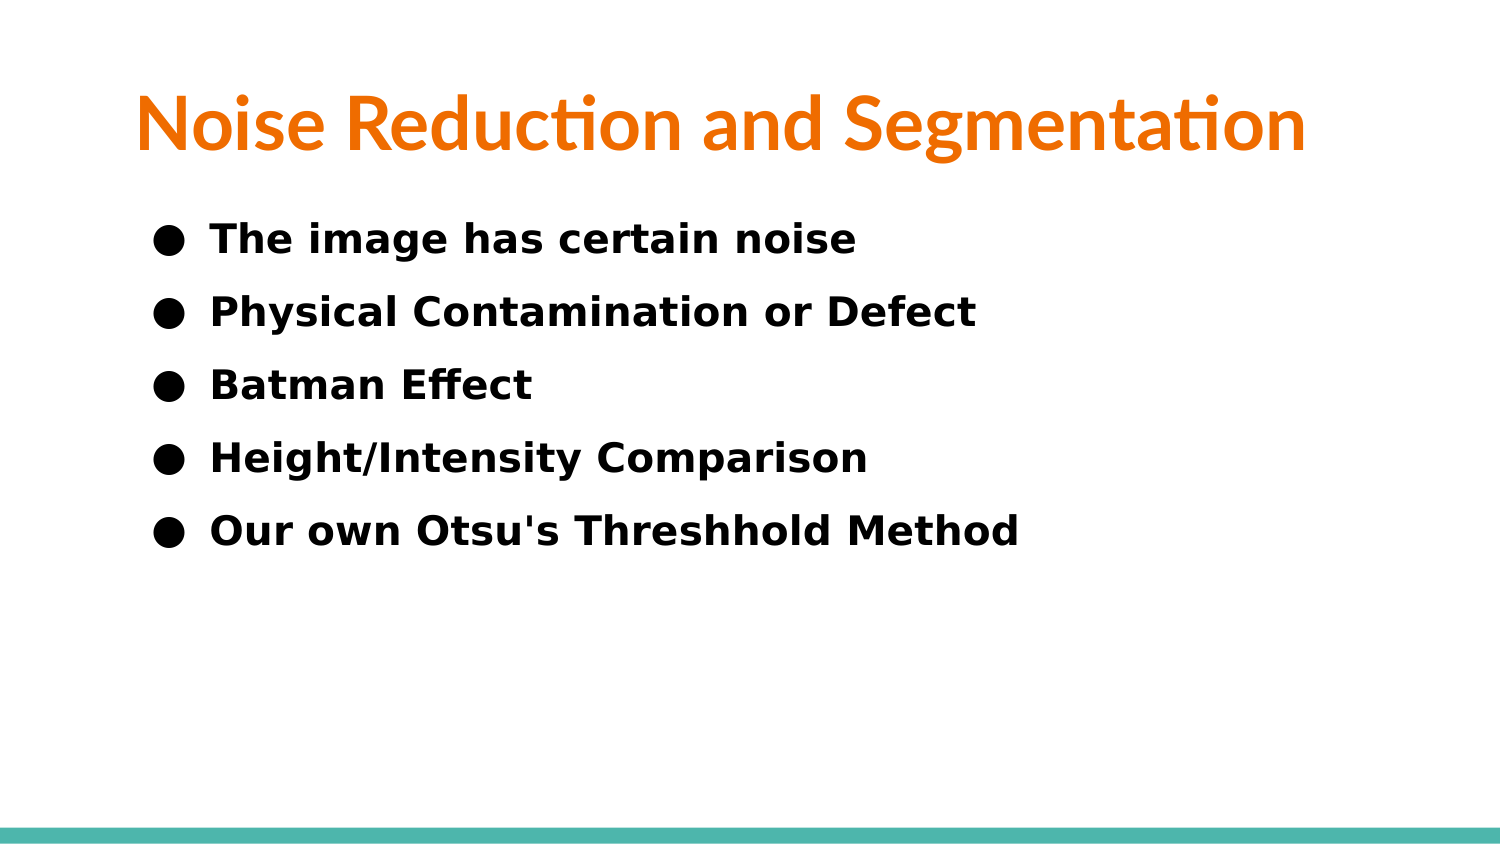

# Noise Reduction and Segmentation
The image has certain noise
Physical Contamination or Defect
Batman Effect
Height/Intensity Comparison
Our own Otsu's Threshhold Method